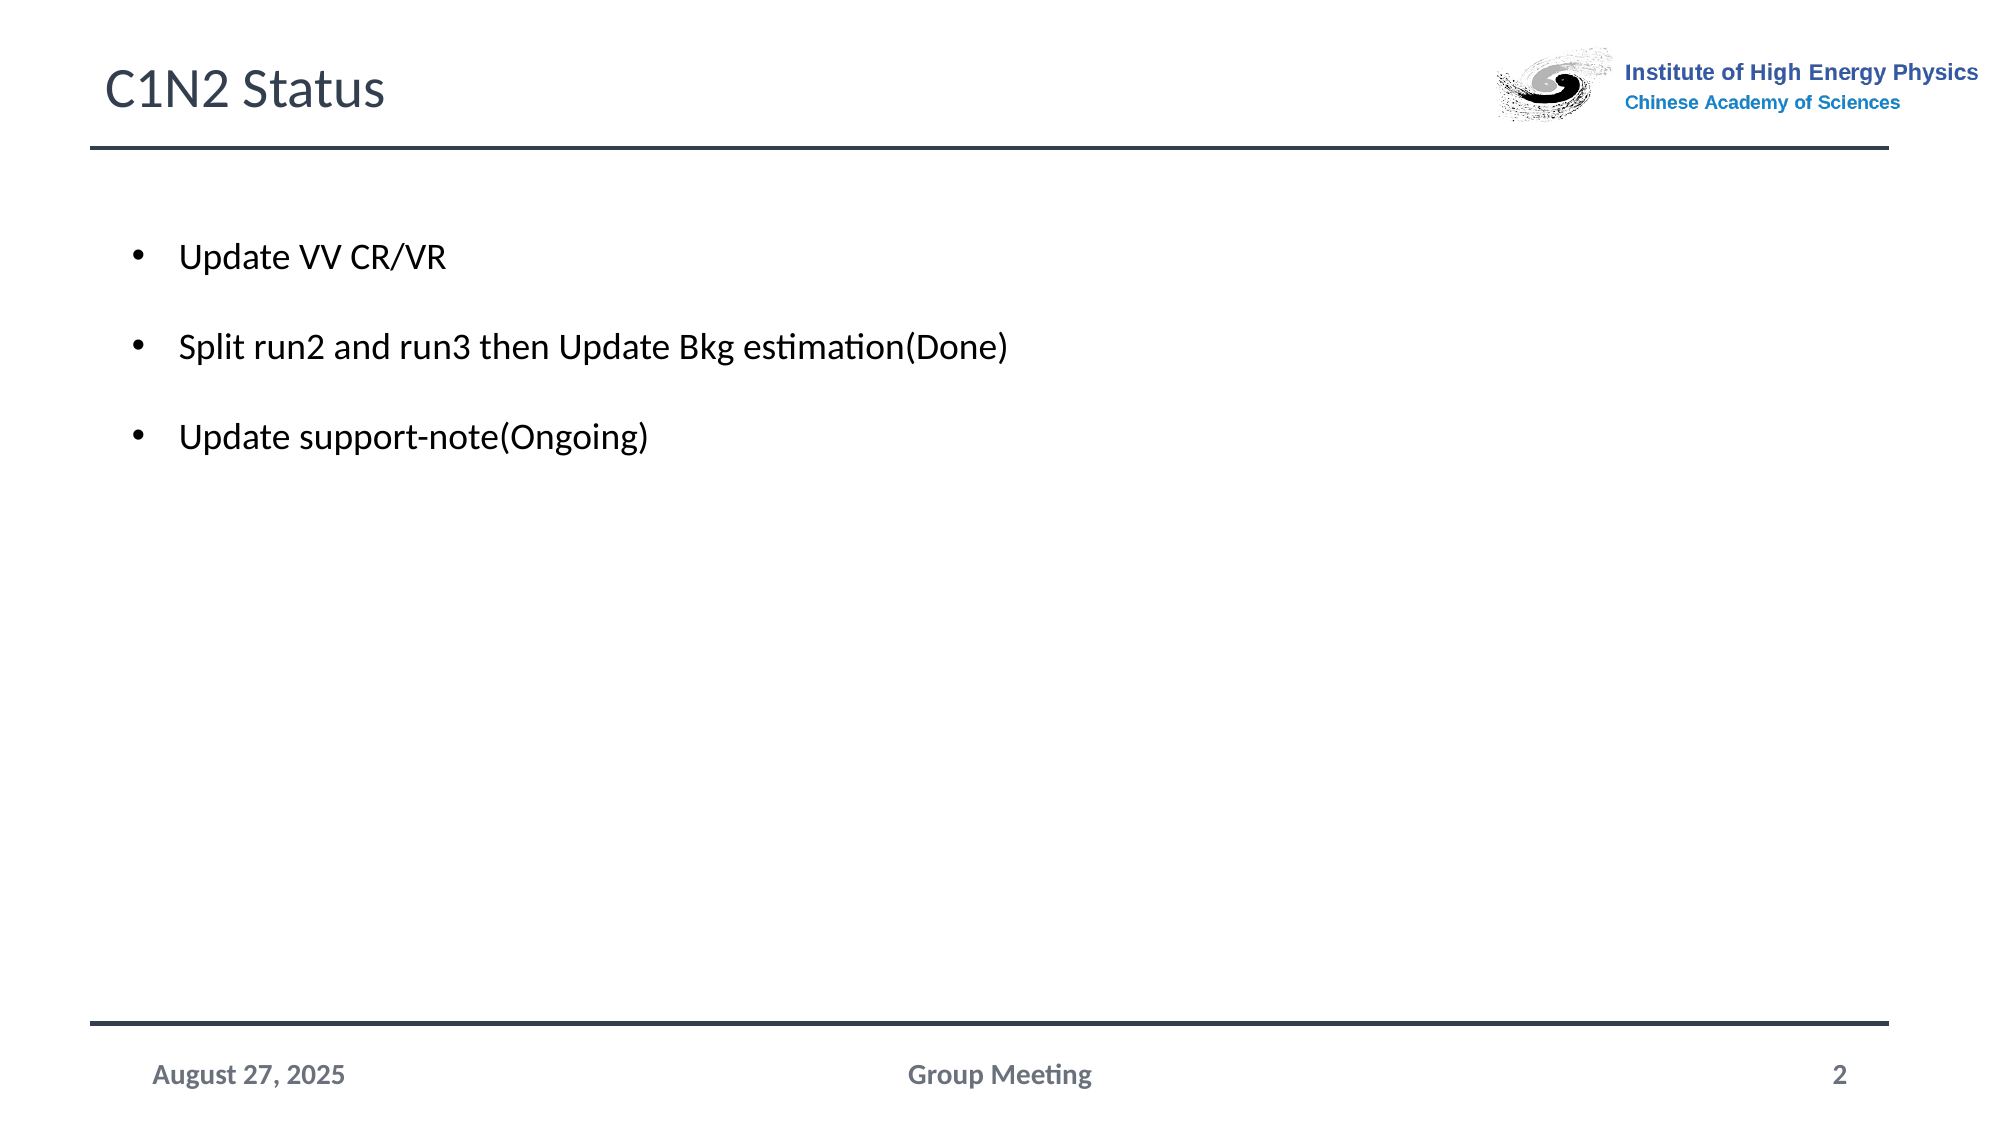

C1N2 Status
Update VV CR/VR

Split run2 and run3 then Update Bkg estimation(Done)
Update support-note(Ongoing)
August 27, 2025
Group Meeting
2